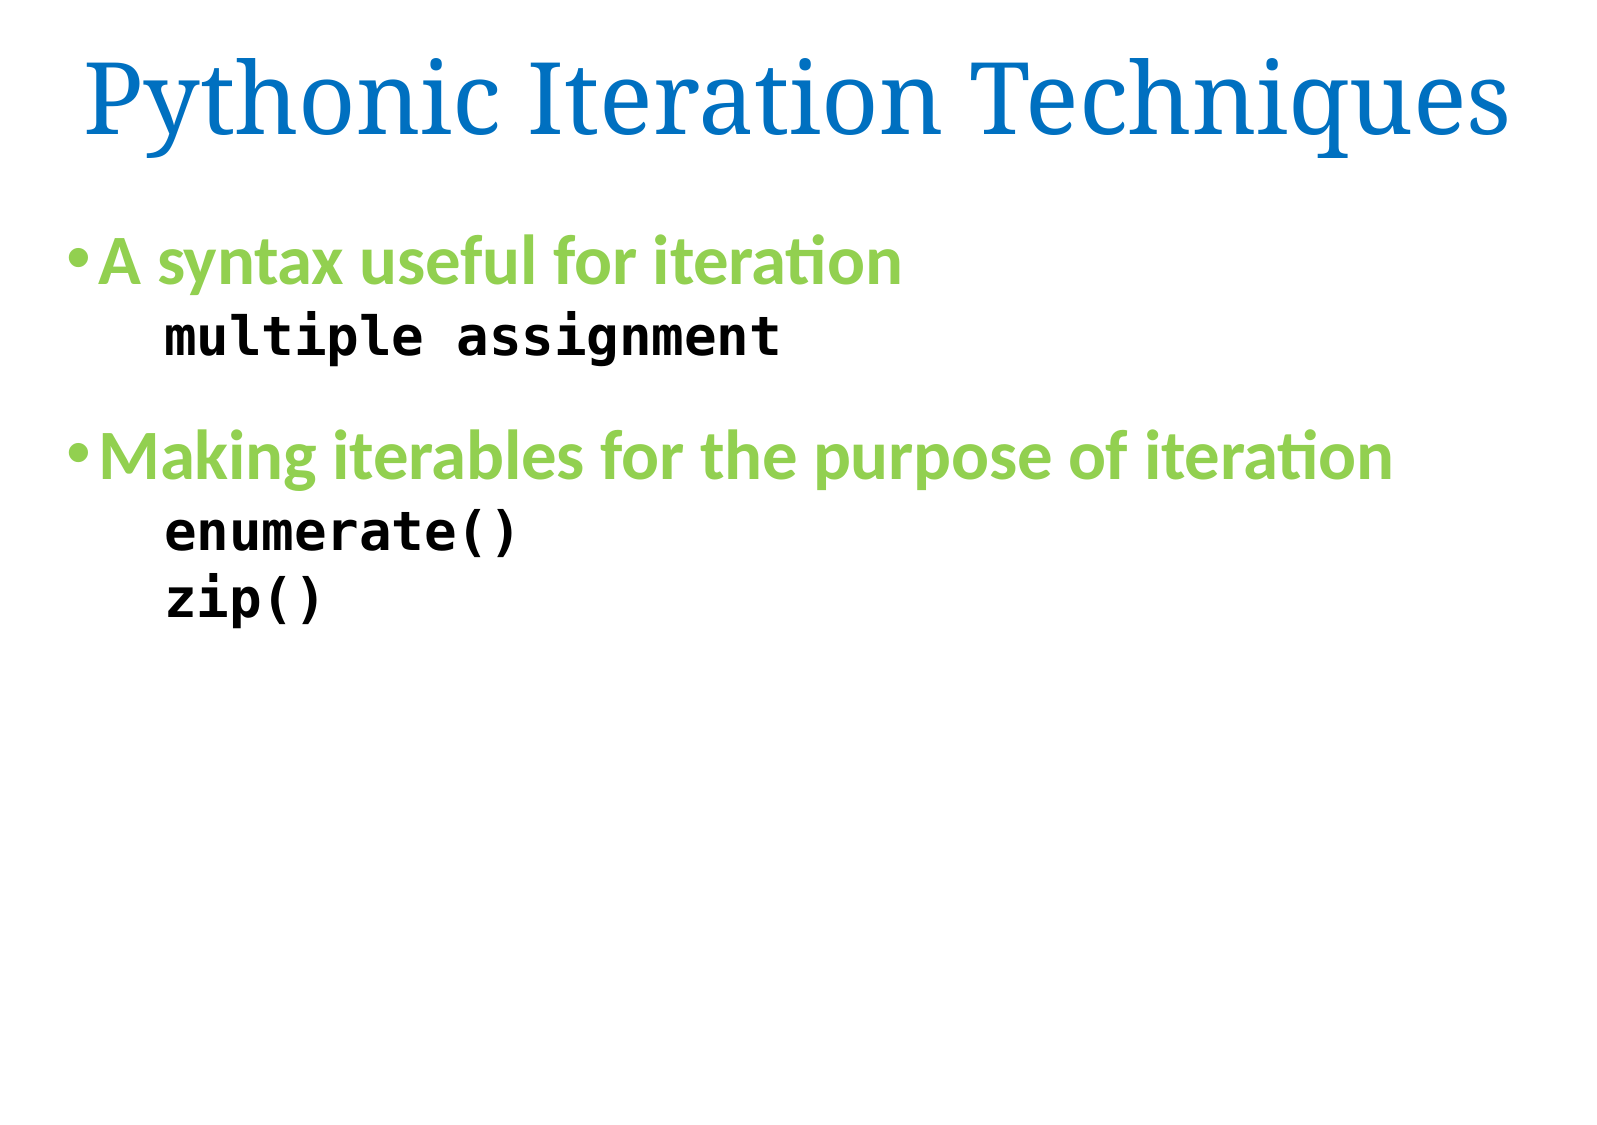

Pythonic Iteration Techniques
A syntax useful for iteration
 multiple assignment

Making iterables for the purpose of iteration
 enumerate()
 zip()